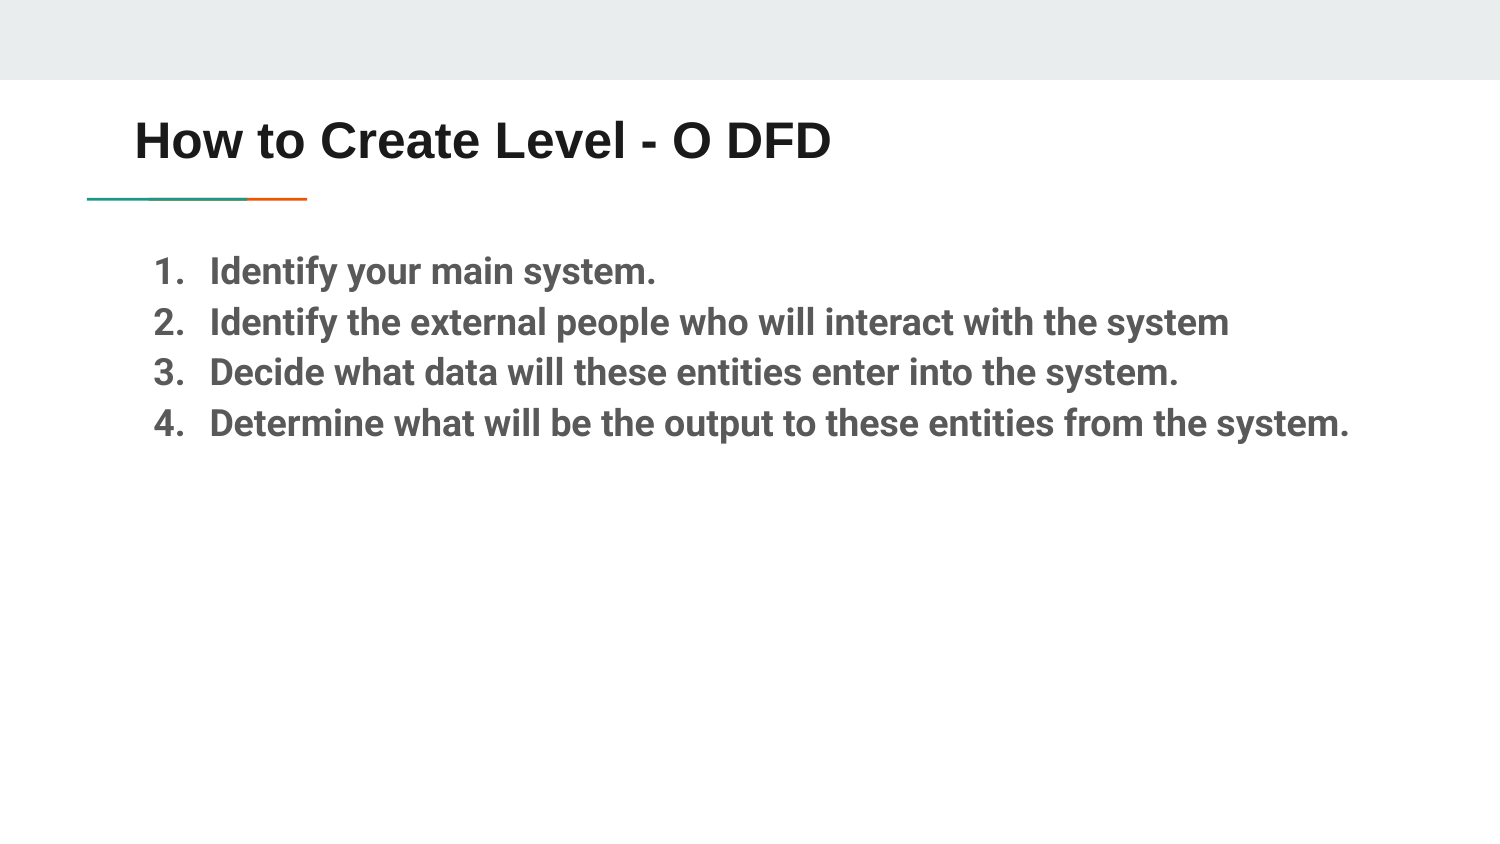

# How to Create Level - O DFD
Identify your main system.
Identify the external people who will interact with the system
Decide what data will these entities enter into the system.
Determine what will be the output to these entities from the system.